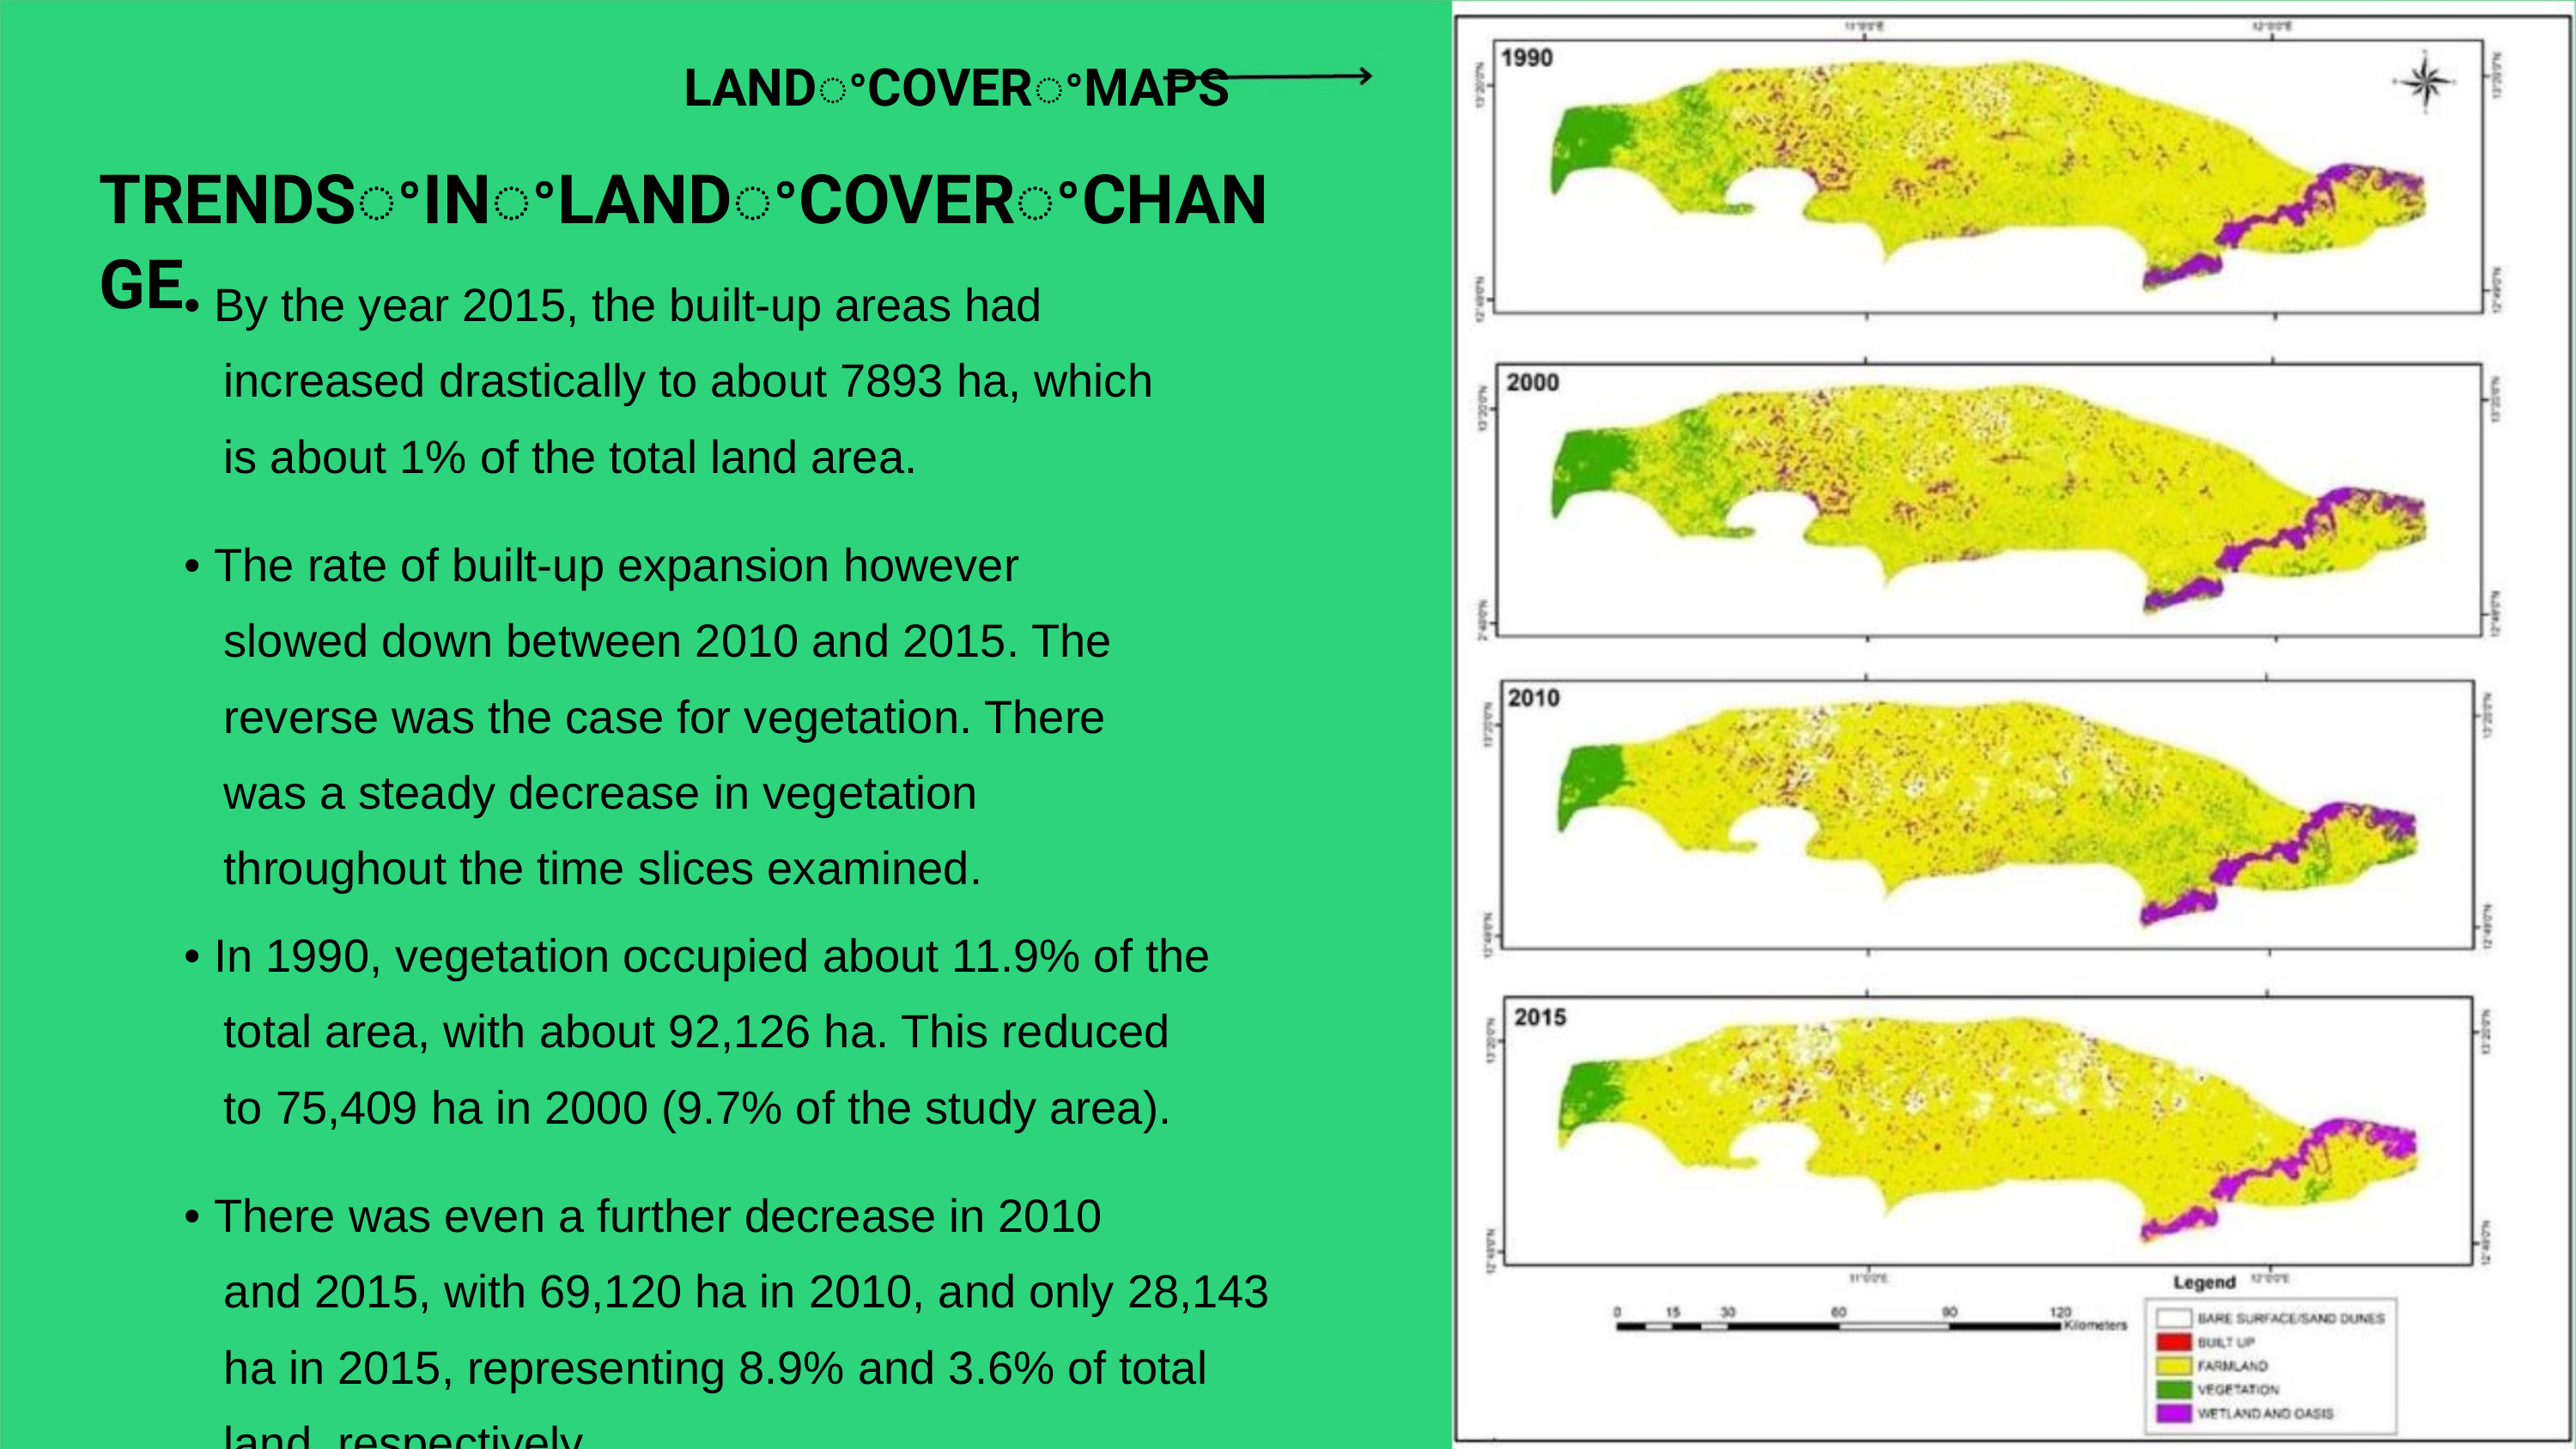

LANDꢀCOVERꢀMAPS
TRENDSꢀINꢀLANDꢀCOVERꢀCHANGE
• By the year 2015, the built-up areas had
increased drastically to about 7893 ha, which
is about 1% of the total land area.
• The rate of built-up expansion however
slowed down between 2010 and 2015. The
reverse was the case for vegetation. There
was a steady decrease in vegetation
throughout the time slices examined.
• In 1990, vegetation occupied about 11.9% of the
total area, with about 92,126 ha. This reduced
to 75,409 ha in 2000 (9.7% of the study area).
• There was even a further decrease in 2010
and 2015, with 69,120 ha in 2010, and only 28,143
ha in 2015, representing 8.9% and 3.6% of total
land, respectively